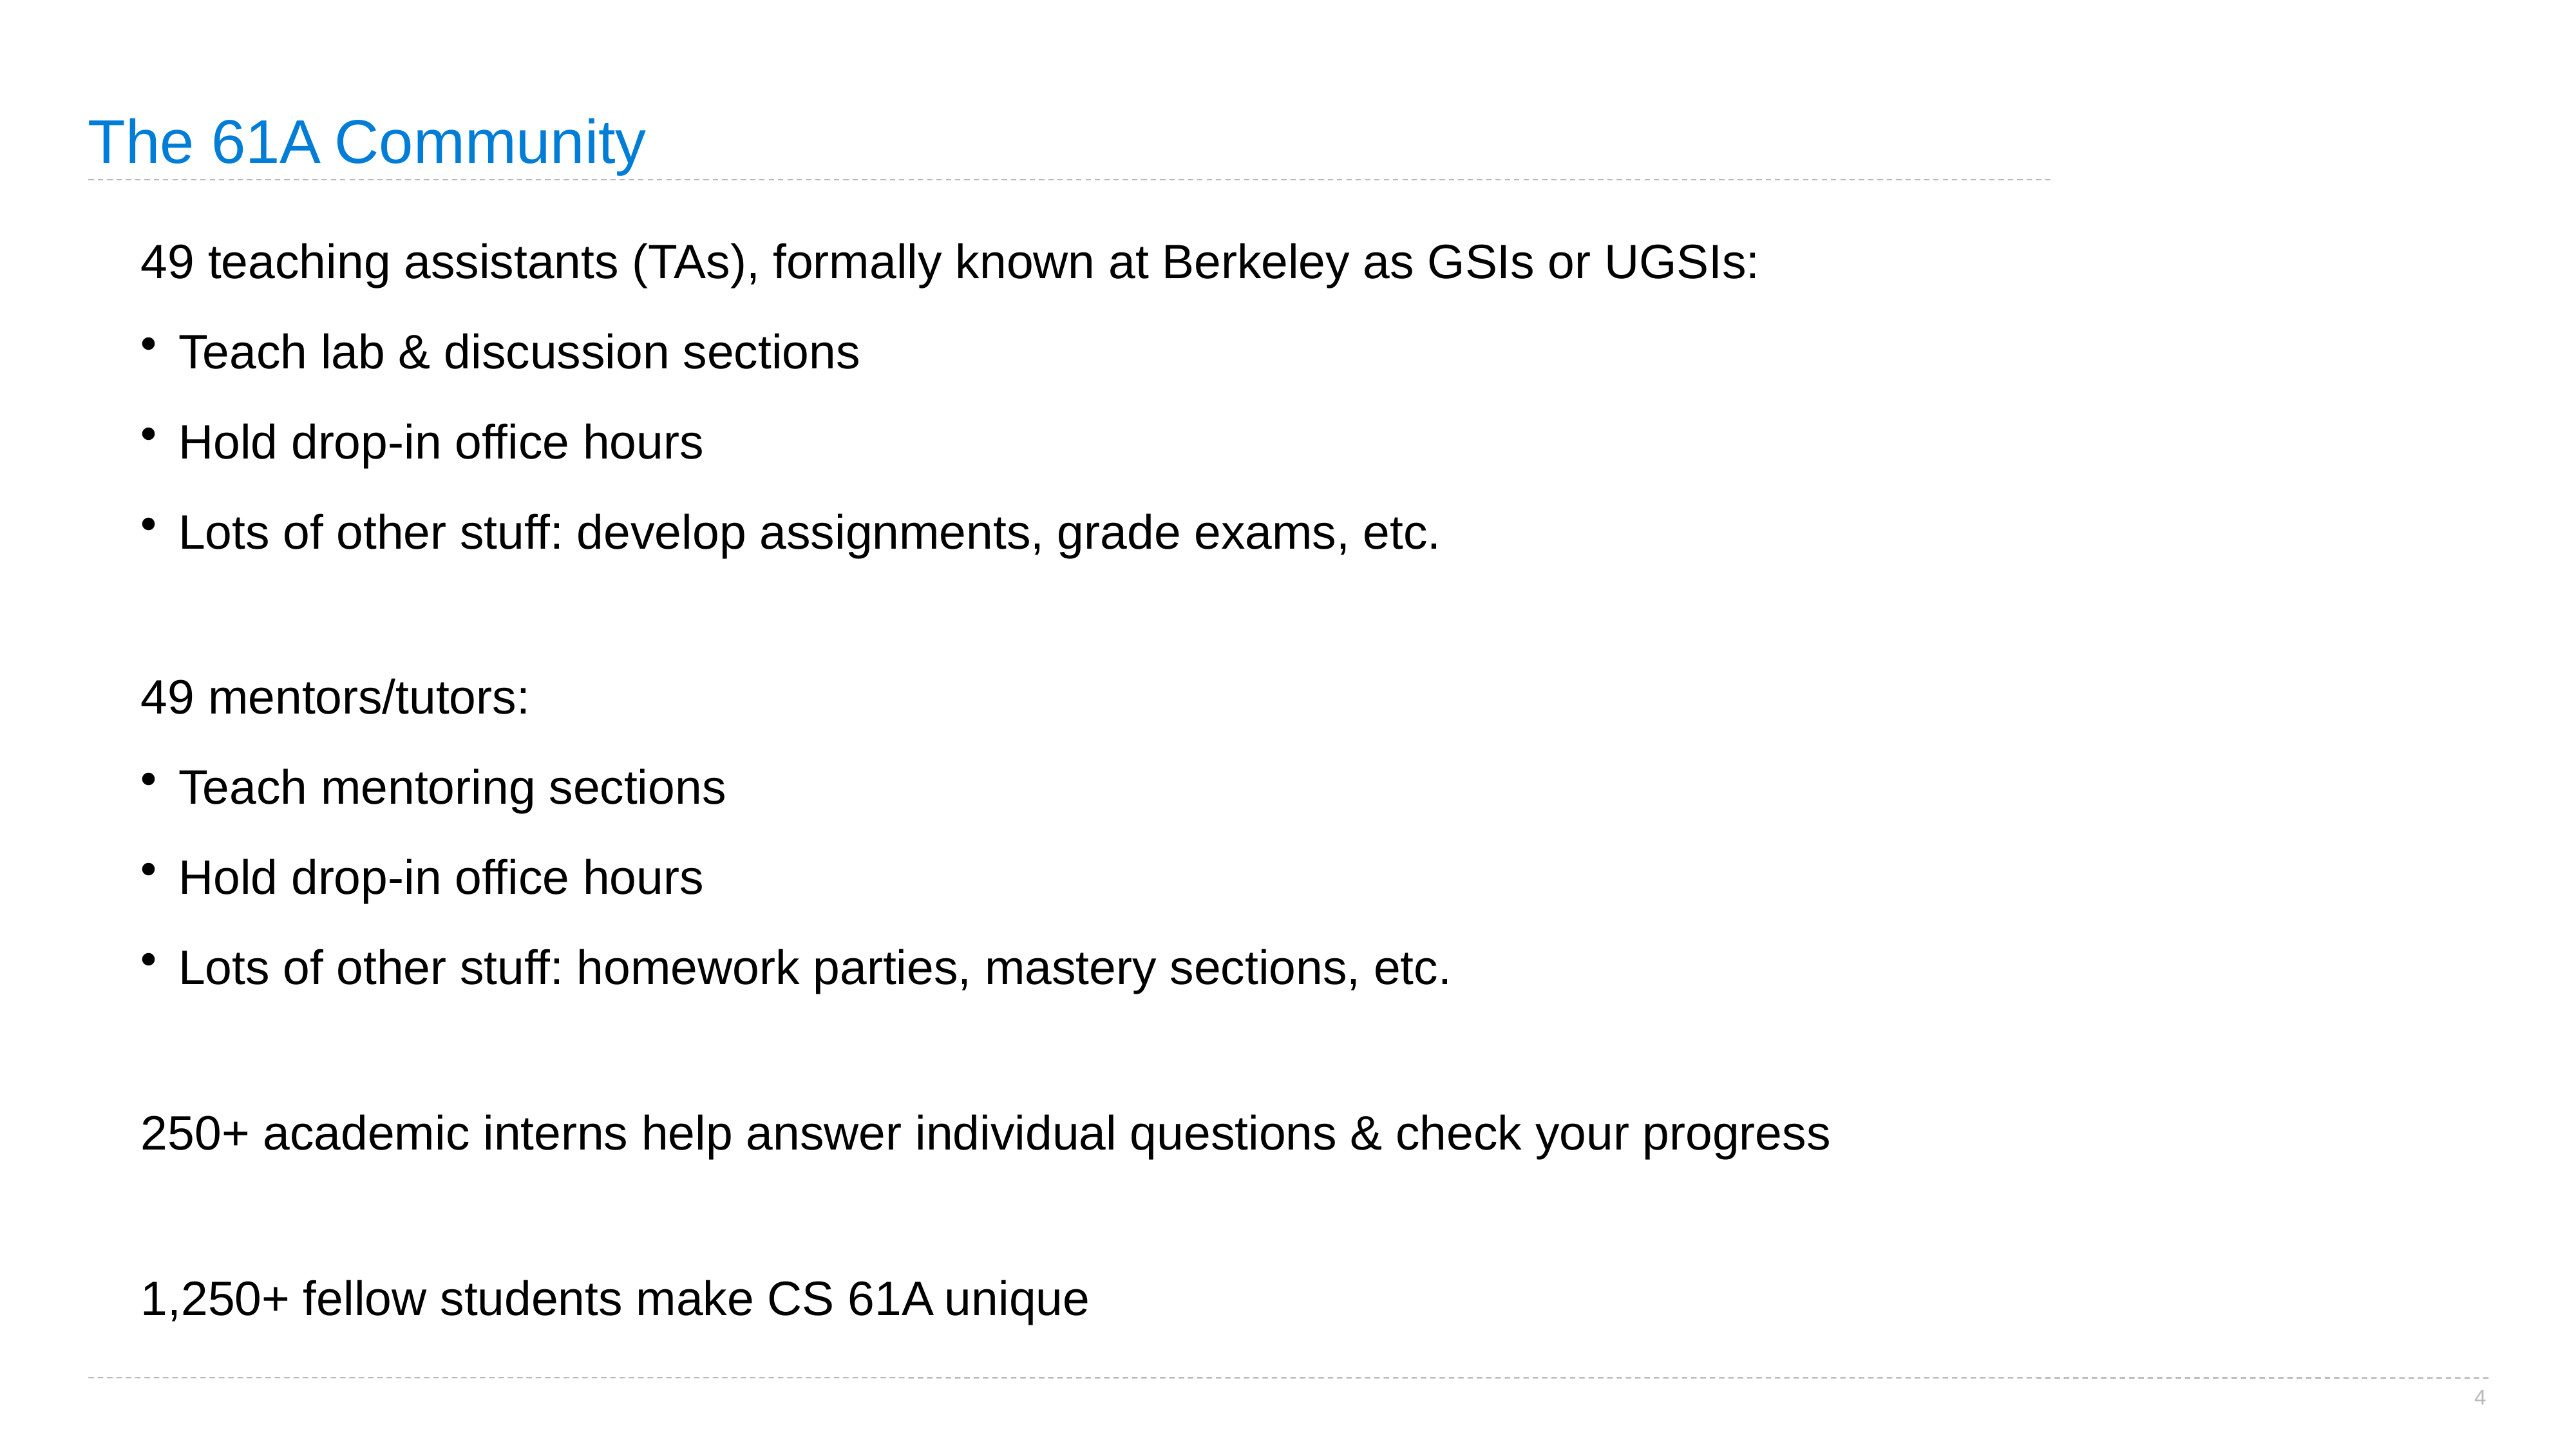

# The 61A Community

49 teaching assistants (TAs), formally known at Berkeley as GSIs or UGSIs:
 Teach lab & discussion sections
 Hold drop-in office hours
 Lots of other stuff: develop assignments, grade exams, etc.
49 mentors/tutors:
 Teach mentoring sections
 Hold drop-in office hours
 Lots of other stuff: homework parties, mastery sections, etc.
250+ academic interns help answer individual questions & check your progress
1,250+ fellow students make CS 61A unique

4